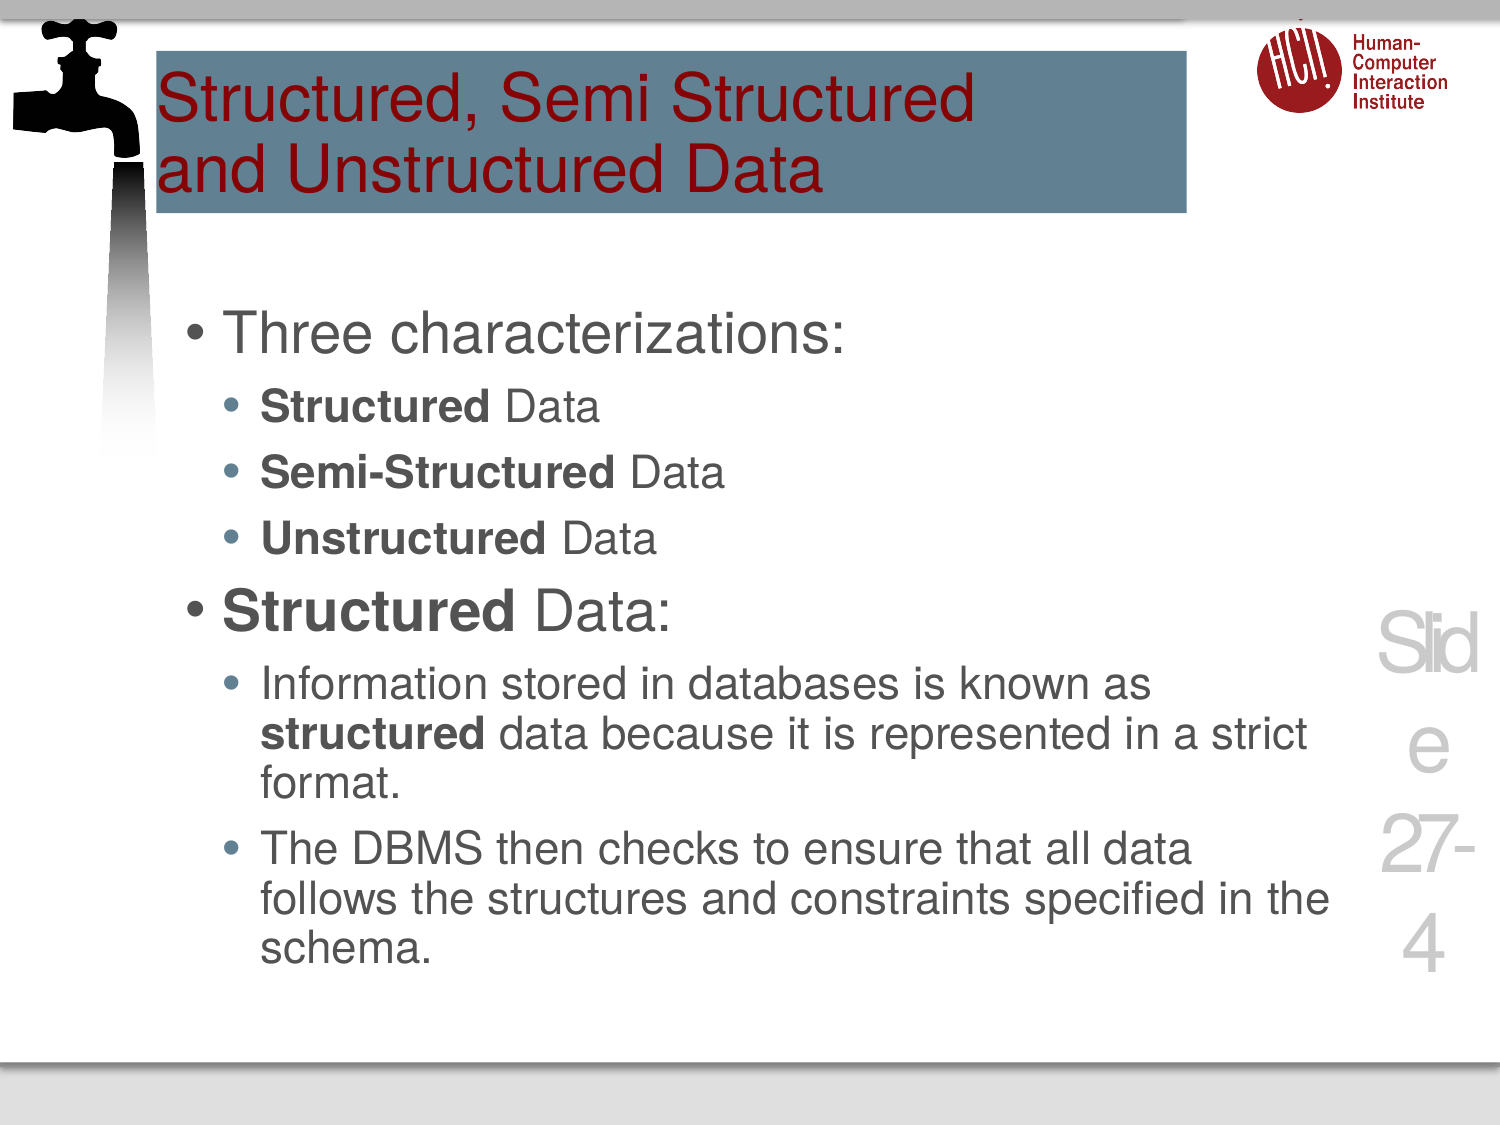

# Structured, Semi Structured and Unstructured Data
Three characterizations:
Structured Data
Semi-Structured Data
Unstructured Data
Structured Data:
Information stored in databases is known as structured data because it is represented in a strict format.
The DBMS then checks to ensure that all data follows the structures and constraints specified in the schema.
Slide 27- 4